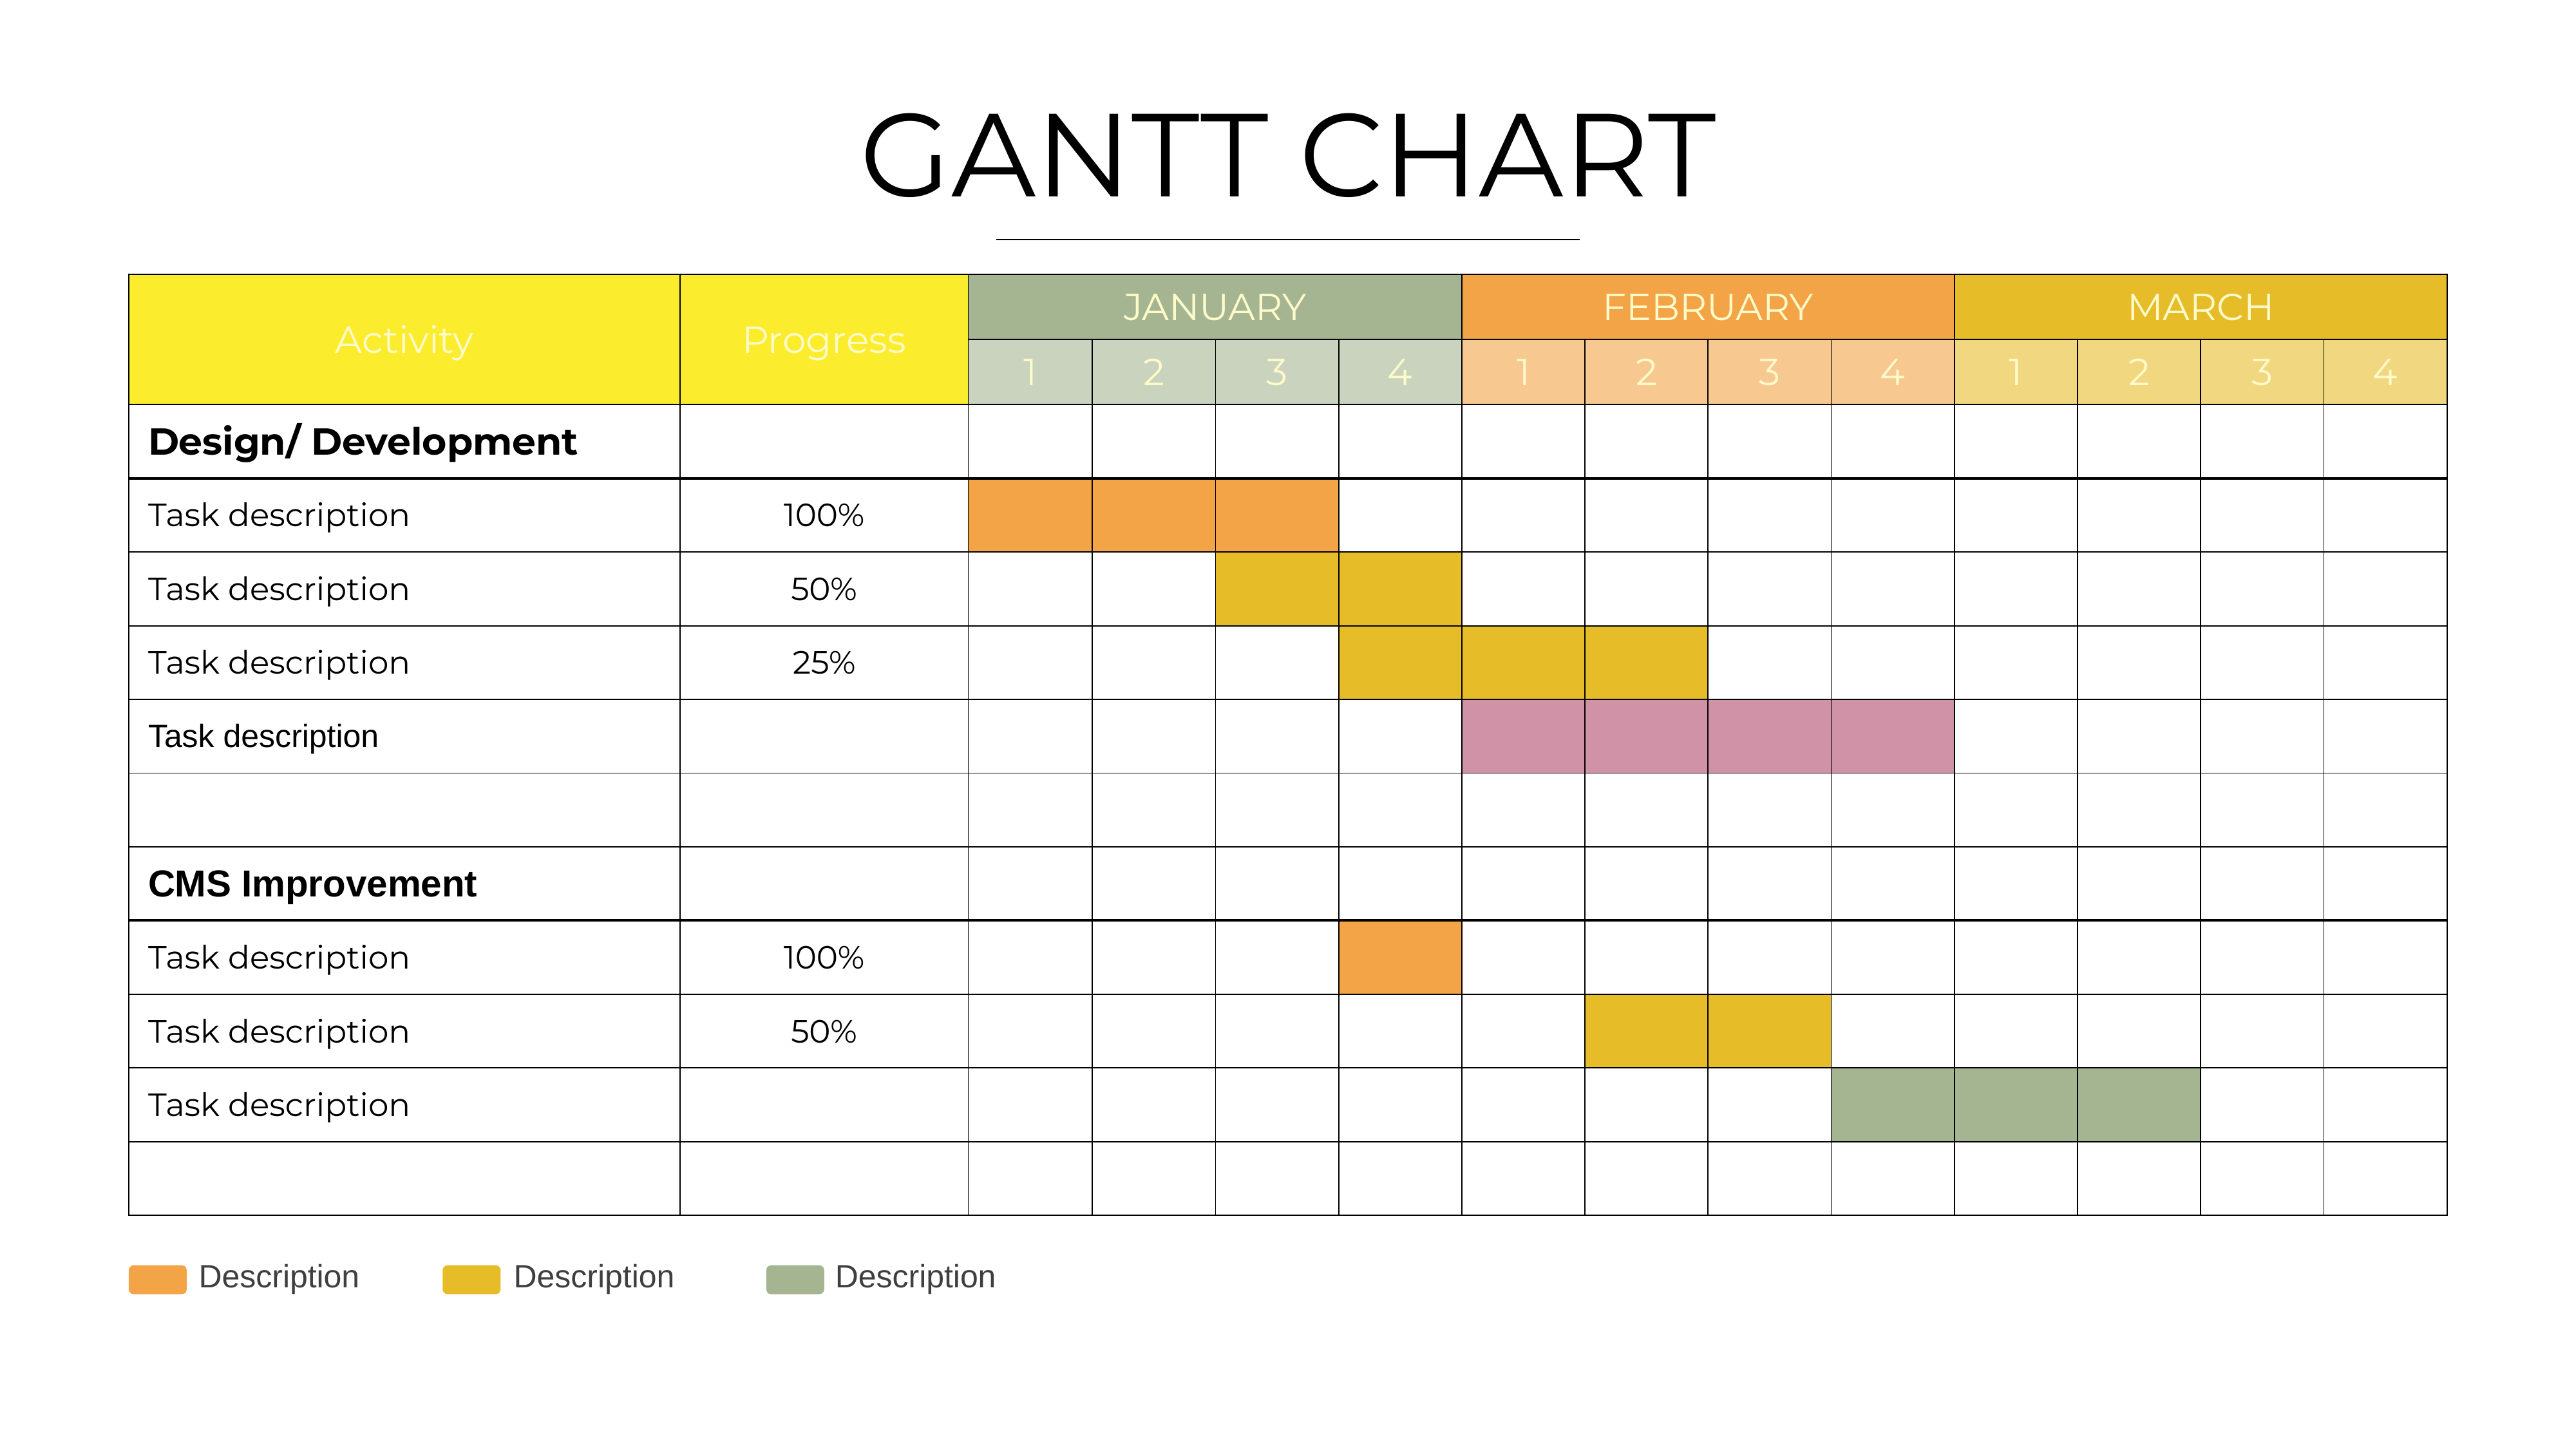

# GANTT CHART
| Activity | Progress | JANUARY |  |  |  | FEBRUARY |  |  |  | MARCH |  |  |  |
| --- | --- | --- | --- | --- | --- | --- | --- | --- | --- | --- | --- | --- | --- |
|  |  | 1 | 2 | 3 | 4 | 1 | 2 | 3 | 4 | 1 | 2 | 3 | 4 |
| Design/ Development |  |  |  |  |  |  |  |  |  |  |  |  |  |
| Task description | 100% |  |  |  |  |  |  |  |  |  |  |  |  |
| Task description | 50% |  |  |  |  |  |  |  |  |  |  |  |  |
| Task description | 25% |  |  |  |  |  |  |  |  |  |  |  |  |
| Task description |  |  |  |  |  |  |  |  |  |  |  |  |  |
|  |  |  |  |  |  |  |  |  |  |  |  |  |  |
| CMS Improvement |  |  |  |  |  |  |  |  |  |  |  |  |  |
| Task description | 100% |  |  |  |  |  |  |  |  |  |  |  |  |
| Task description | 50% |  |  |  |  |  |  |  |  |  |  |  |  |
| Task description |  |  |  |  |  |  |  |  |  |  |  |  |  |
|  |  |  |  |  |  |  |  |  |  |  |  |  |  |
Description
Description
Description